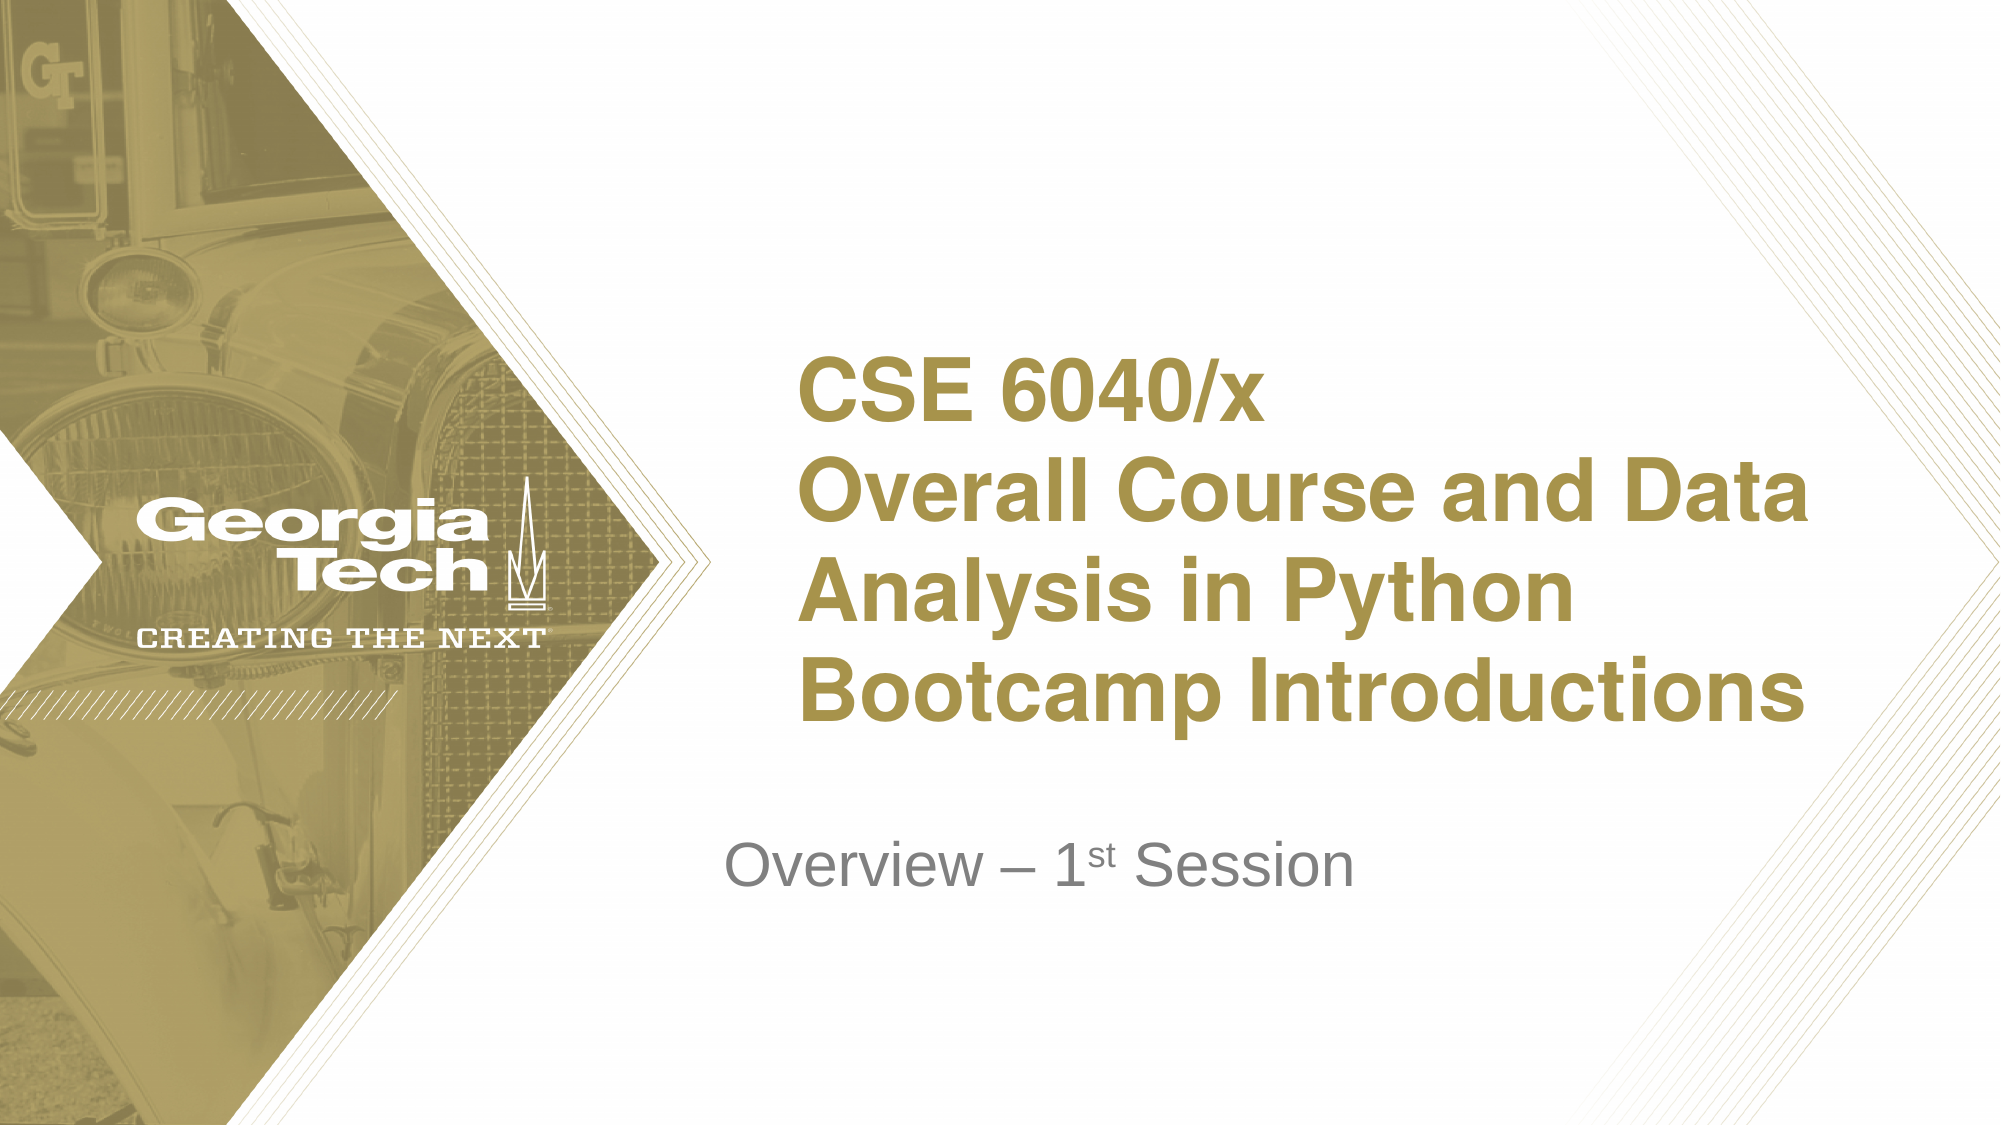

# CSE 6040/x Overall Course and Data Analysis in Python Bootcamp Introductions
Overview – 1st Session